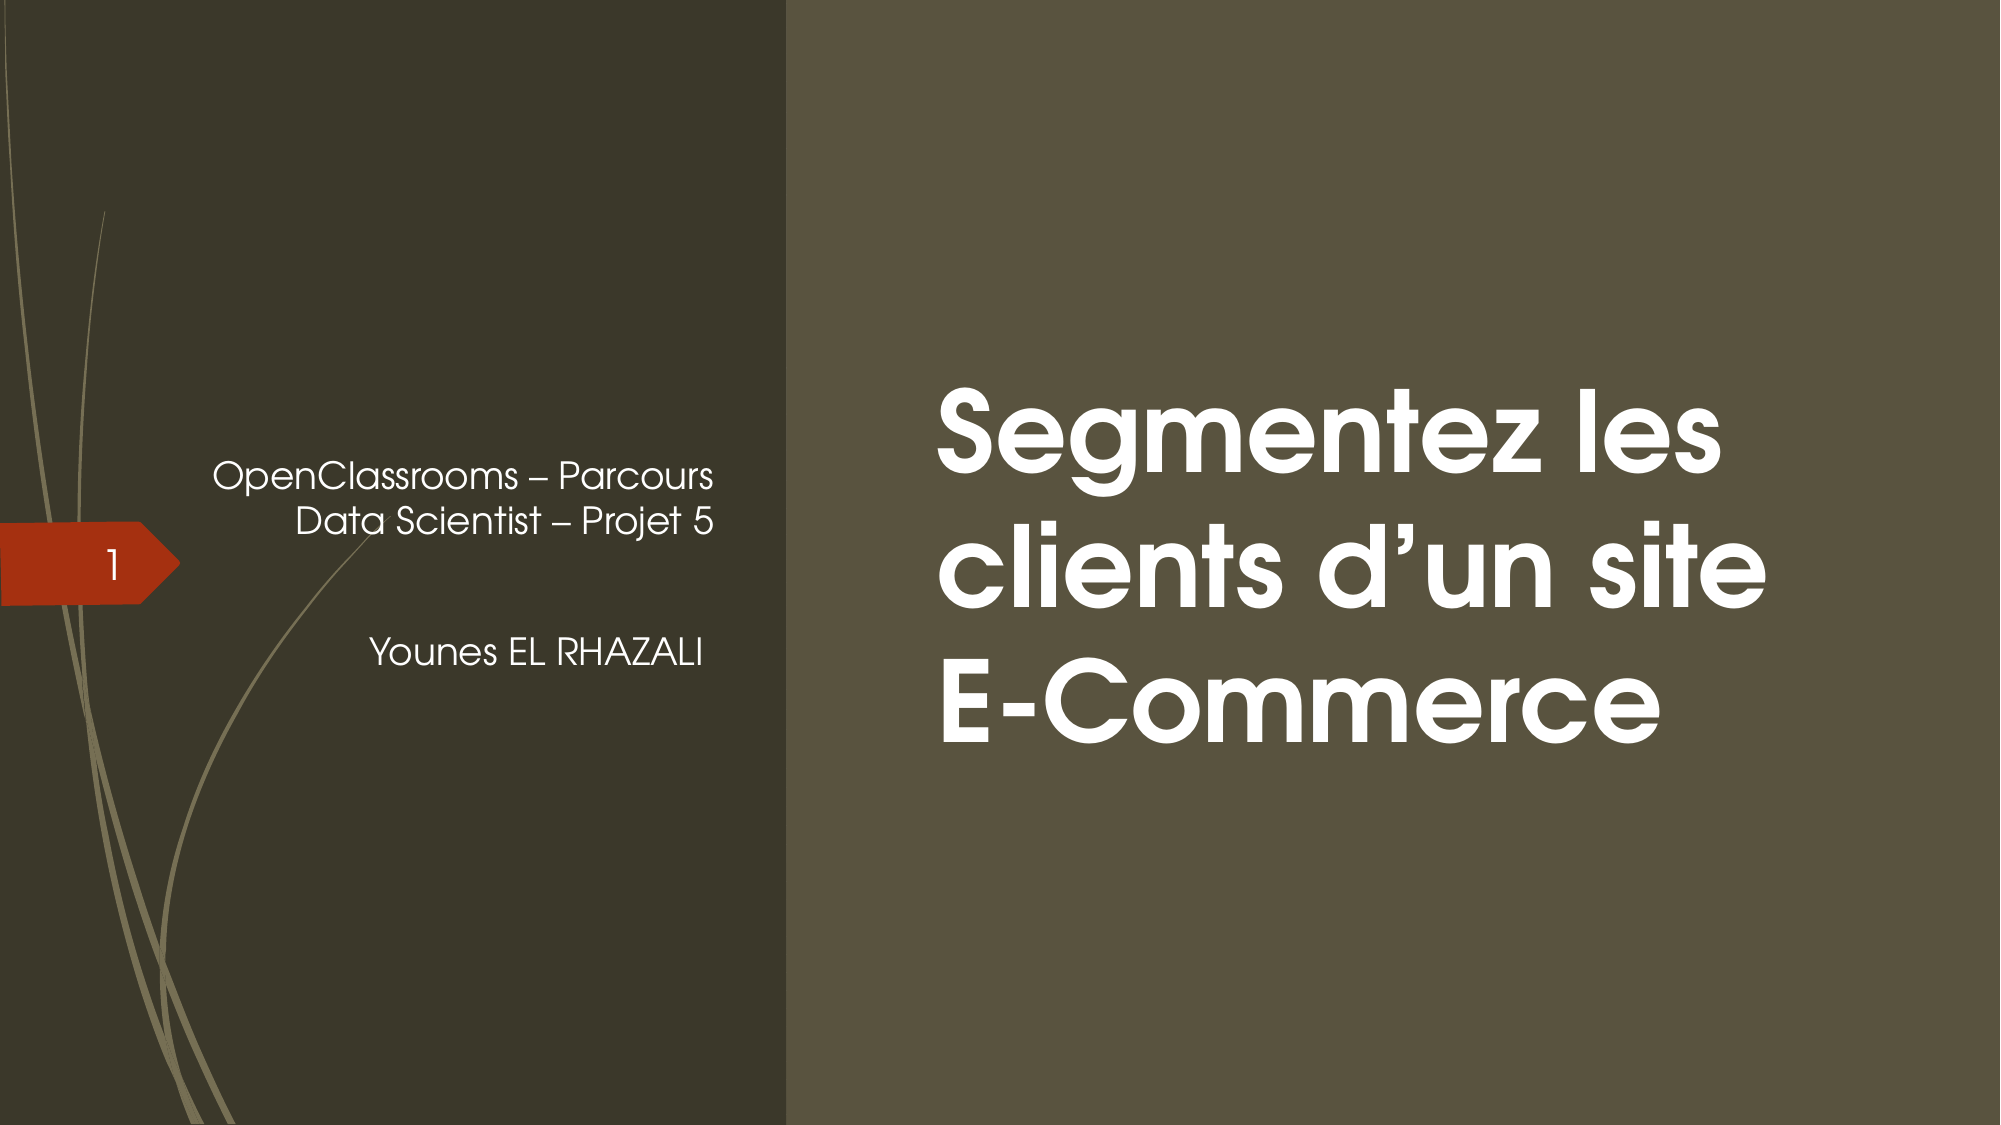

OpenClassrooms – Parcours Data Scientist – Projet 5

Younes EL RHAZALI
# Segmentez les clients d’un site E-Commerce

1